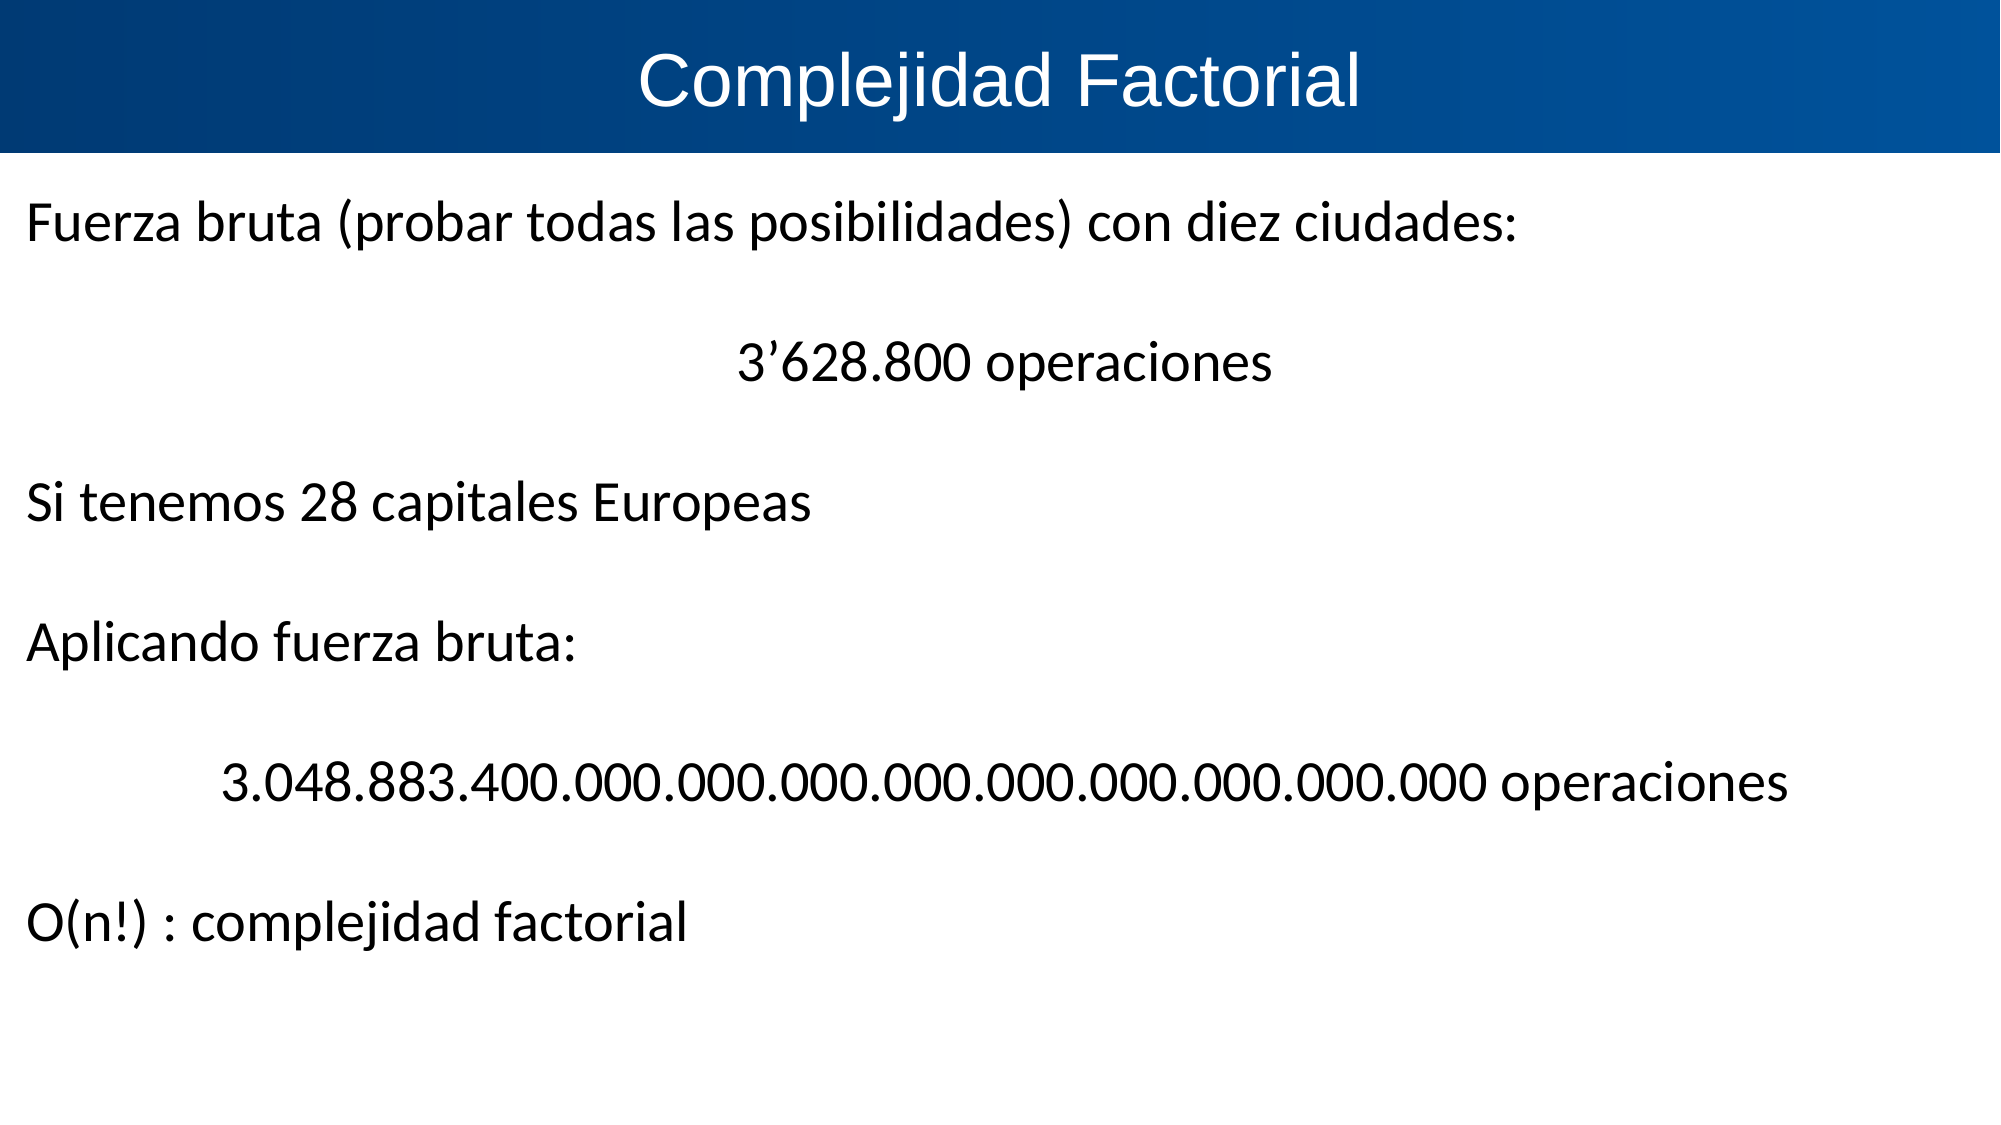

Complejidad Factorial
Fuerza bruta (probar todas las posibilidades) con diez ciudades:

3’628.800 operaciones

Si tenemos 28 capitales Europeas

Aplicando fuerza bruta:

3.048.883.400.000.000.000.000.000.000.000.000.000 operaciones

O(n!) : complejidad factorial